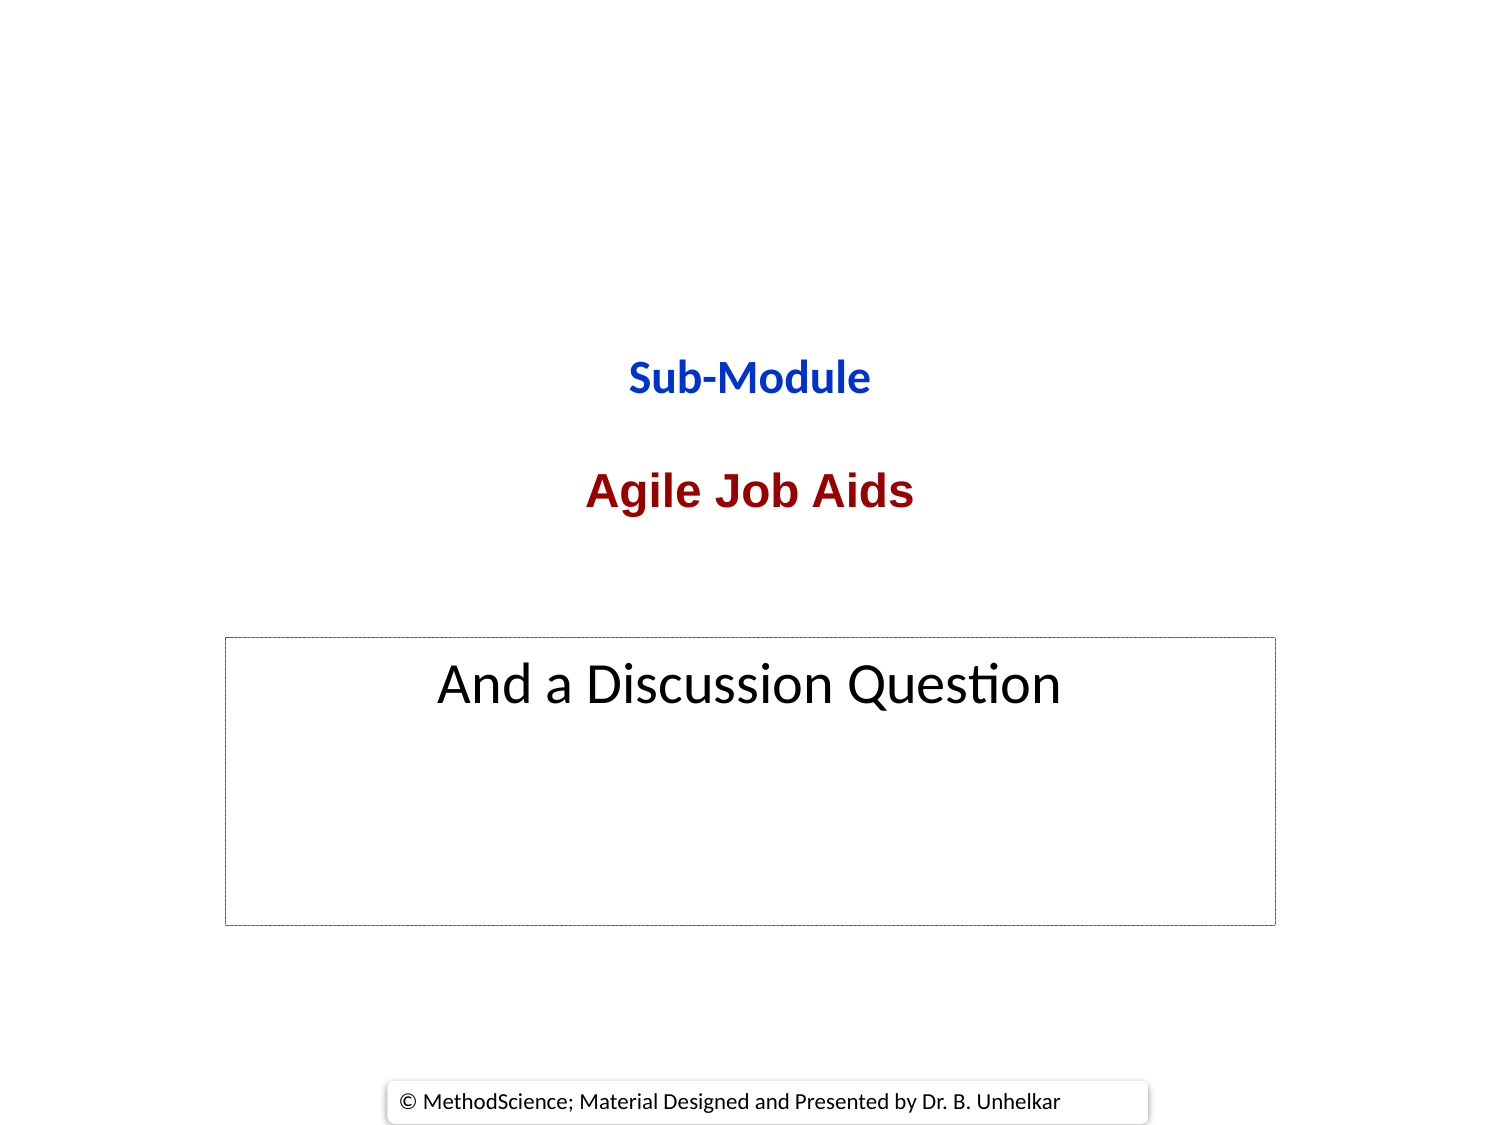

# Sub-Module Agile Job Aids
And a Discussion Question
© MethodScience; Material Designed and Presented by Dr. B. Unhelkar